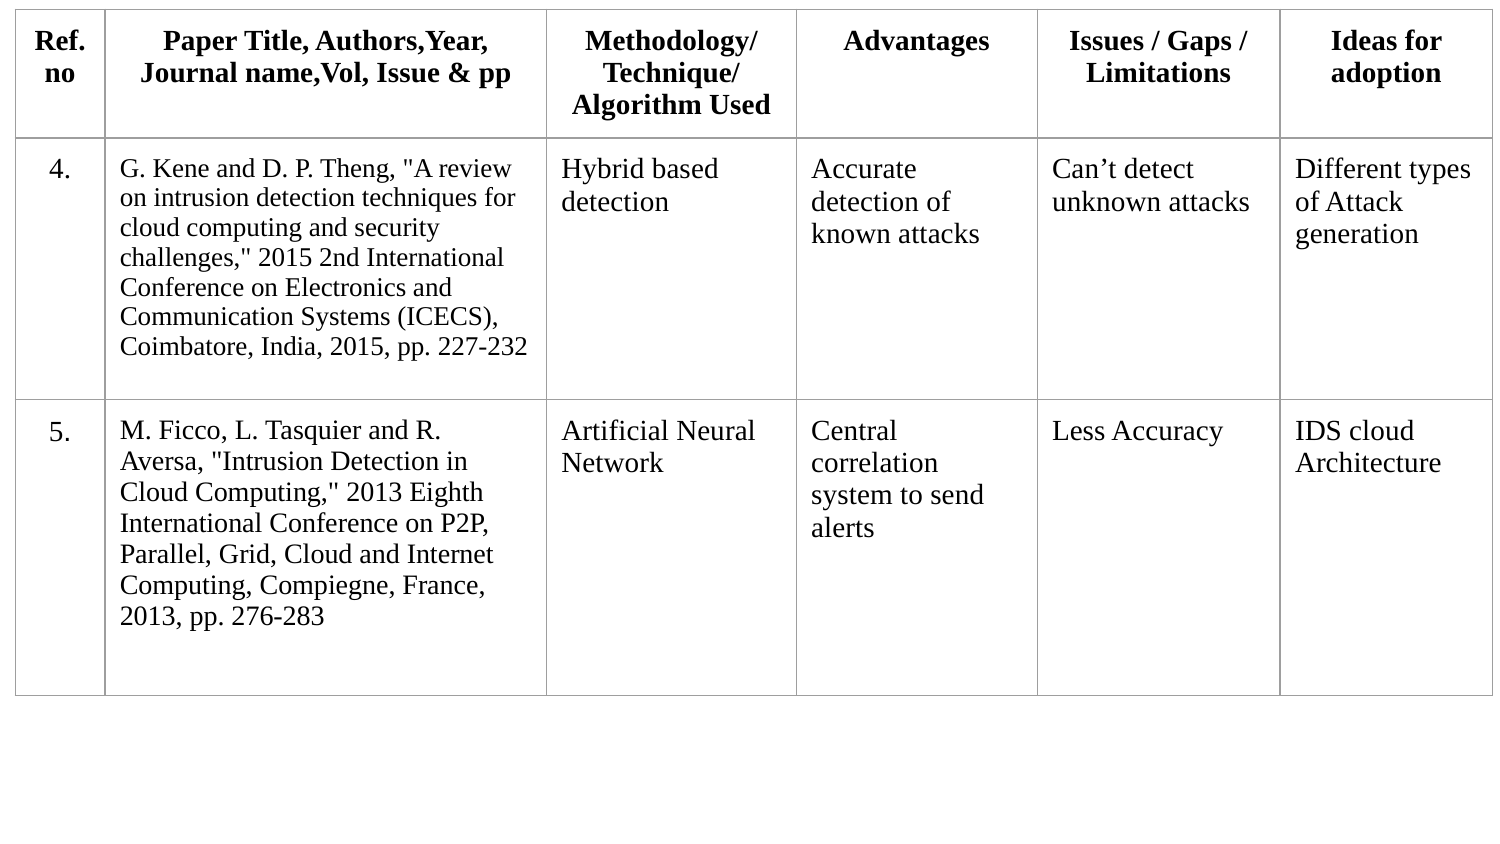

| Ref. no | Paper Title, Authors,Year, Journal name,Vol, Issue & pp | Methodology/ Technique/ Algorithm Used | Advantages | Issues / Gaps / Limitations | Ideas for adoption |
| --- | --- | --- | --- | --- | --- |
| 4. | G. Kene and D. P. Theng, "A review on intrusion detection techniques for cloud computing and security challenges," 2015 2nd International Conference on Electronics and Communication Systems (ICECS), Coimbatore, India, 2015, pp. 227-232 | Hybrid based detection | Accurate detection of known attacks | Can’t detect unknown attacks | Different types of Attack generation |
| 5. | M. Ficco, L. Tasquier and R. Aversa, "Intrusion Detection in Cloud Computing," 2013 Eighth International Conference on P2P, Parallel, Grid, Cloud and Internet Computing, Compiegne, France, 2013, pp. 276-283 | Artificial Neural Network | Central correlation system to send alerts | Less Accuracy | IDS cloud Architecture |